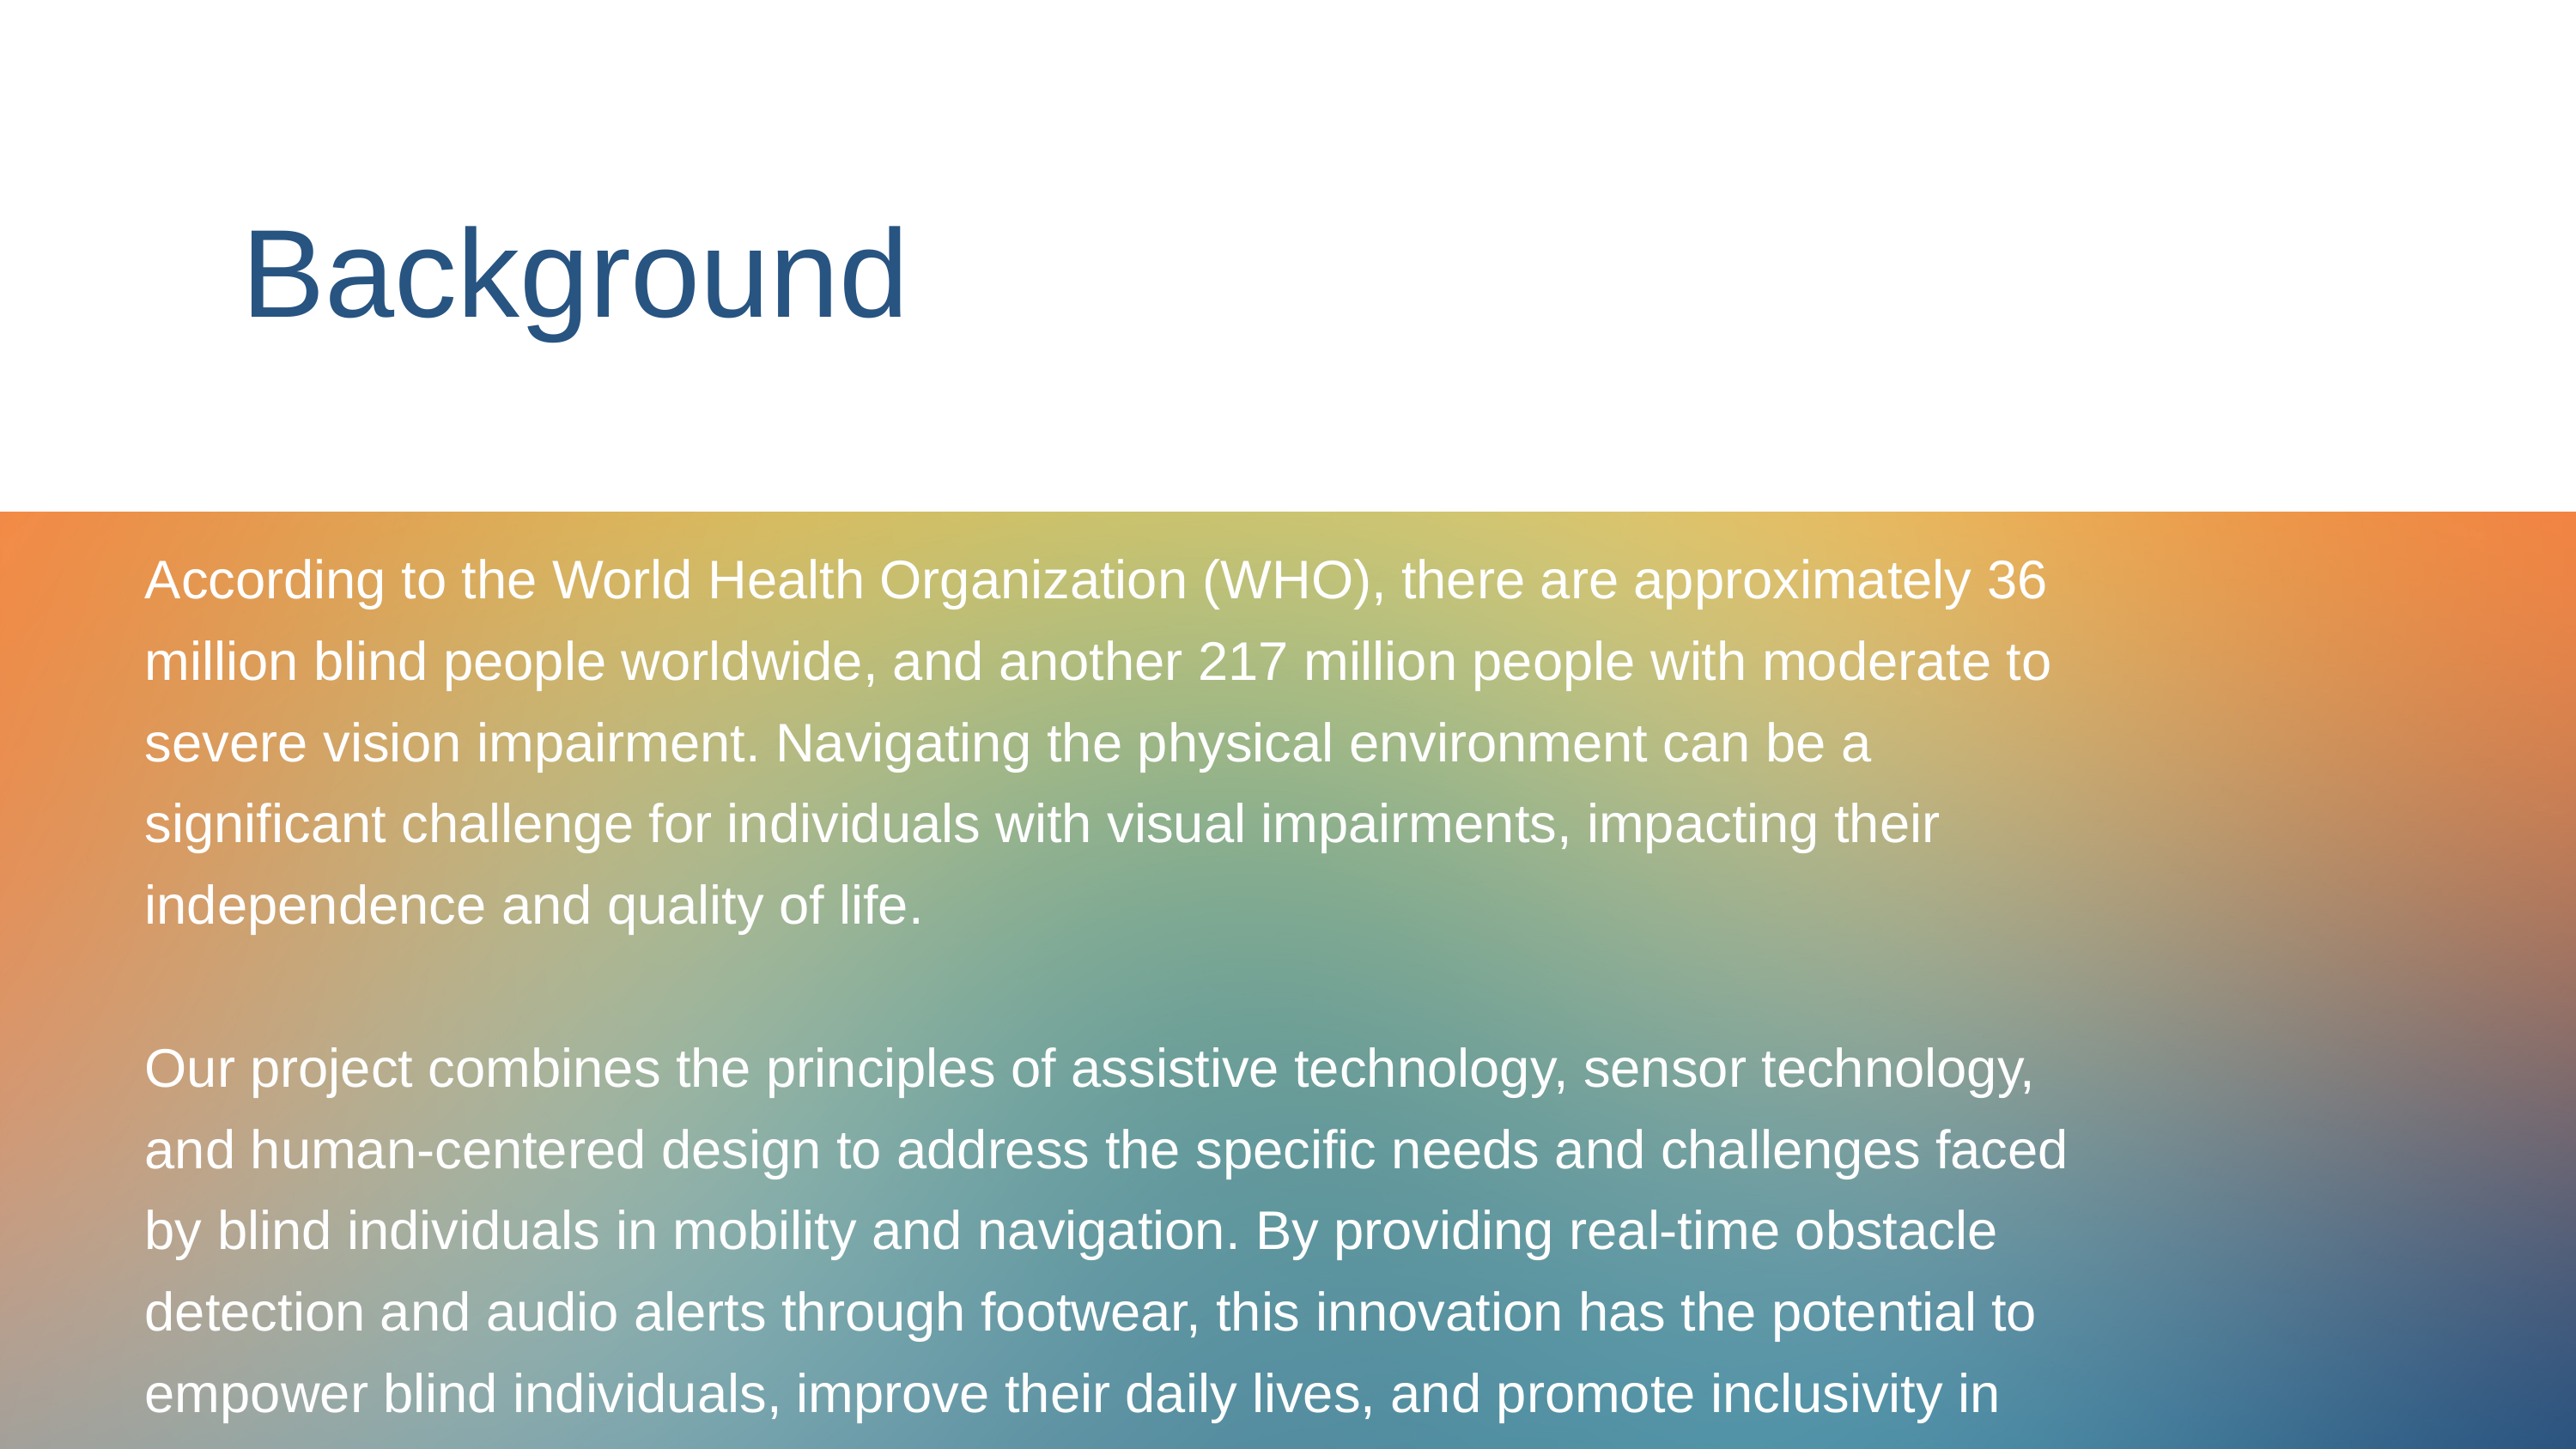

Background

According to the World Health Organization (WHO), there are approximately 36 million blind people worldwide, and another 217 million people with moderate to severe vision impairment. Navigating the physical environment can be a significant challenge for individuals with visual impairments, impacting their independence and quality of life.

Our project combines the principles of assistive technology, sensor technology, and human-centered design to address the specific needs and challenges faced by blind individuals in mobility and navigation. By providing real-time obstacle detection and audio alerts through footwear, this innovation has the potential to empower blind individuals, improve their daily lives, and promote inclusivity in society.